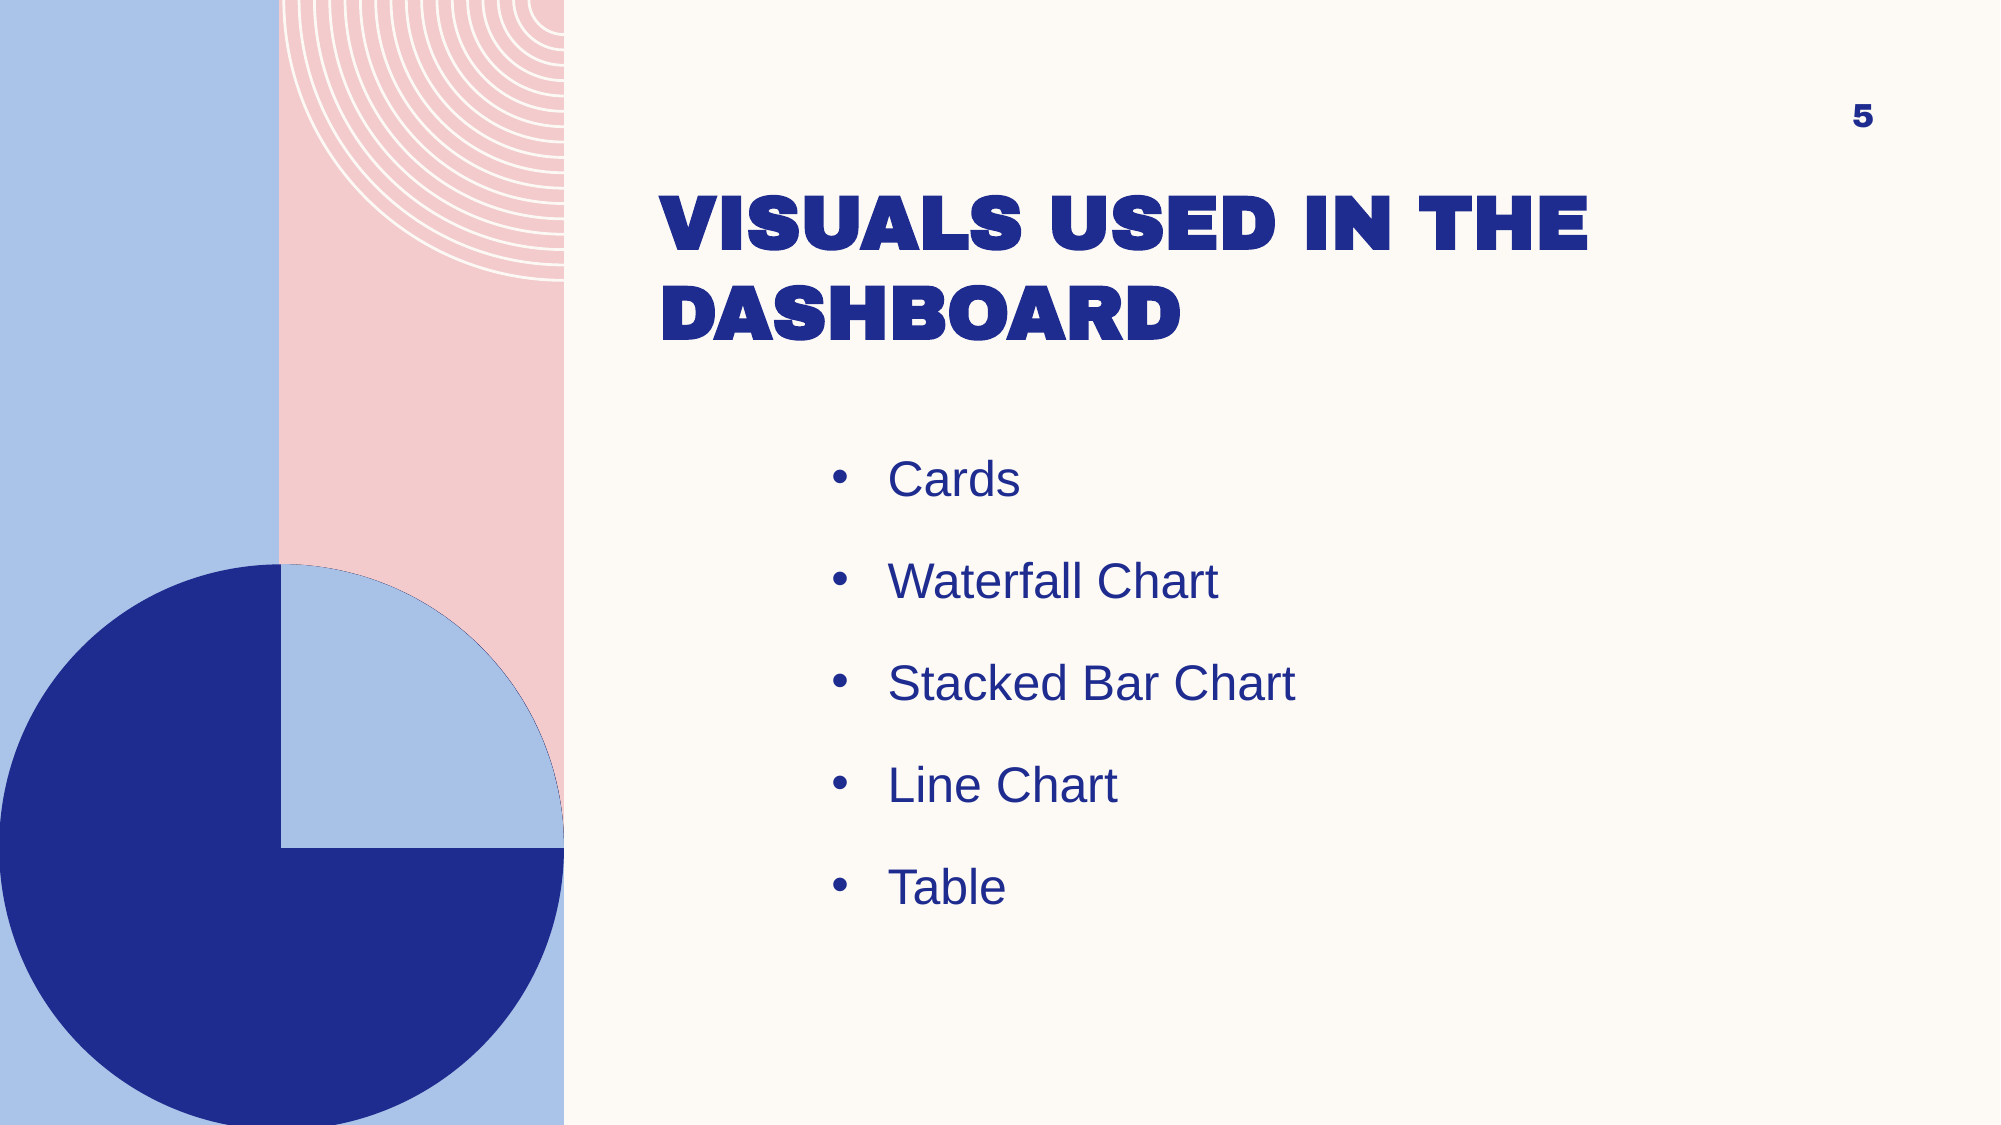

5
# Visuals Used in the Dashboard
Cards
Waterfall Chart
Stacked Bar Chart
Line Chart
Table